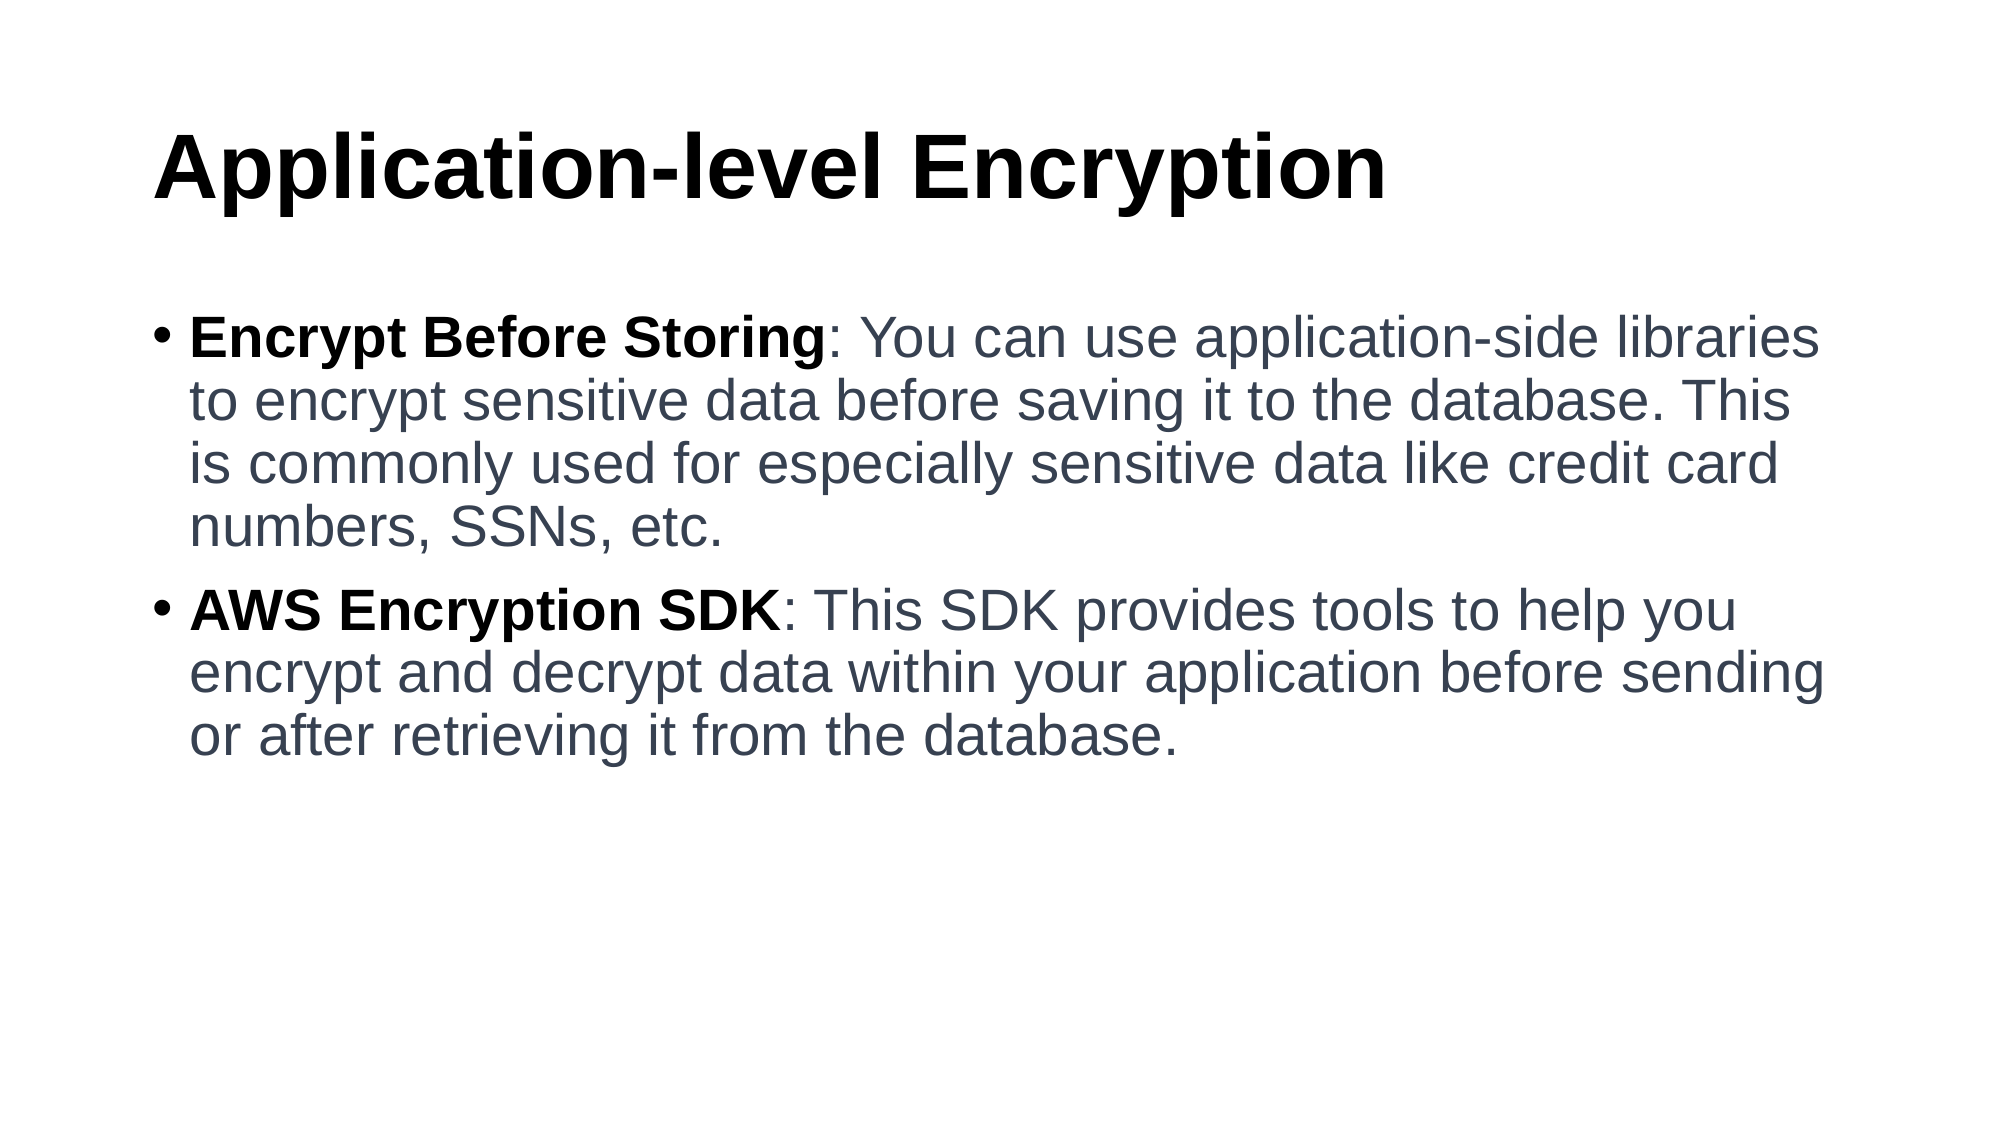

# Application-level Encryption
Encrypt Before Storing: You can use application-side libraries to encrypt sensitive data before saving it to the database. This is commonly used for especially sensitive data like credit card numbers, SSNs, etc.
AWS Encryption SDK: This SDK provides tools to help you encrypt and decrypt data within your application before sending or after retrieving it from the database.